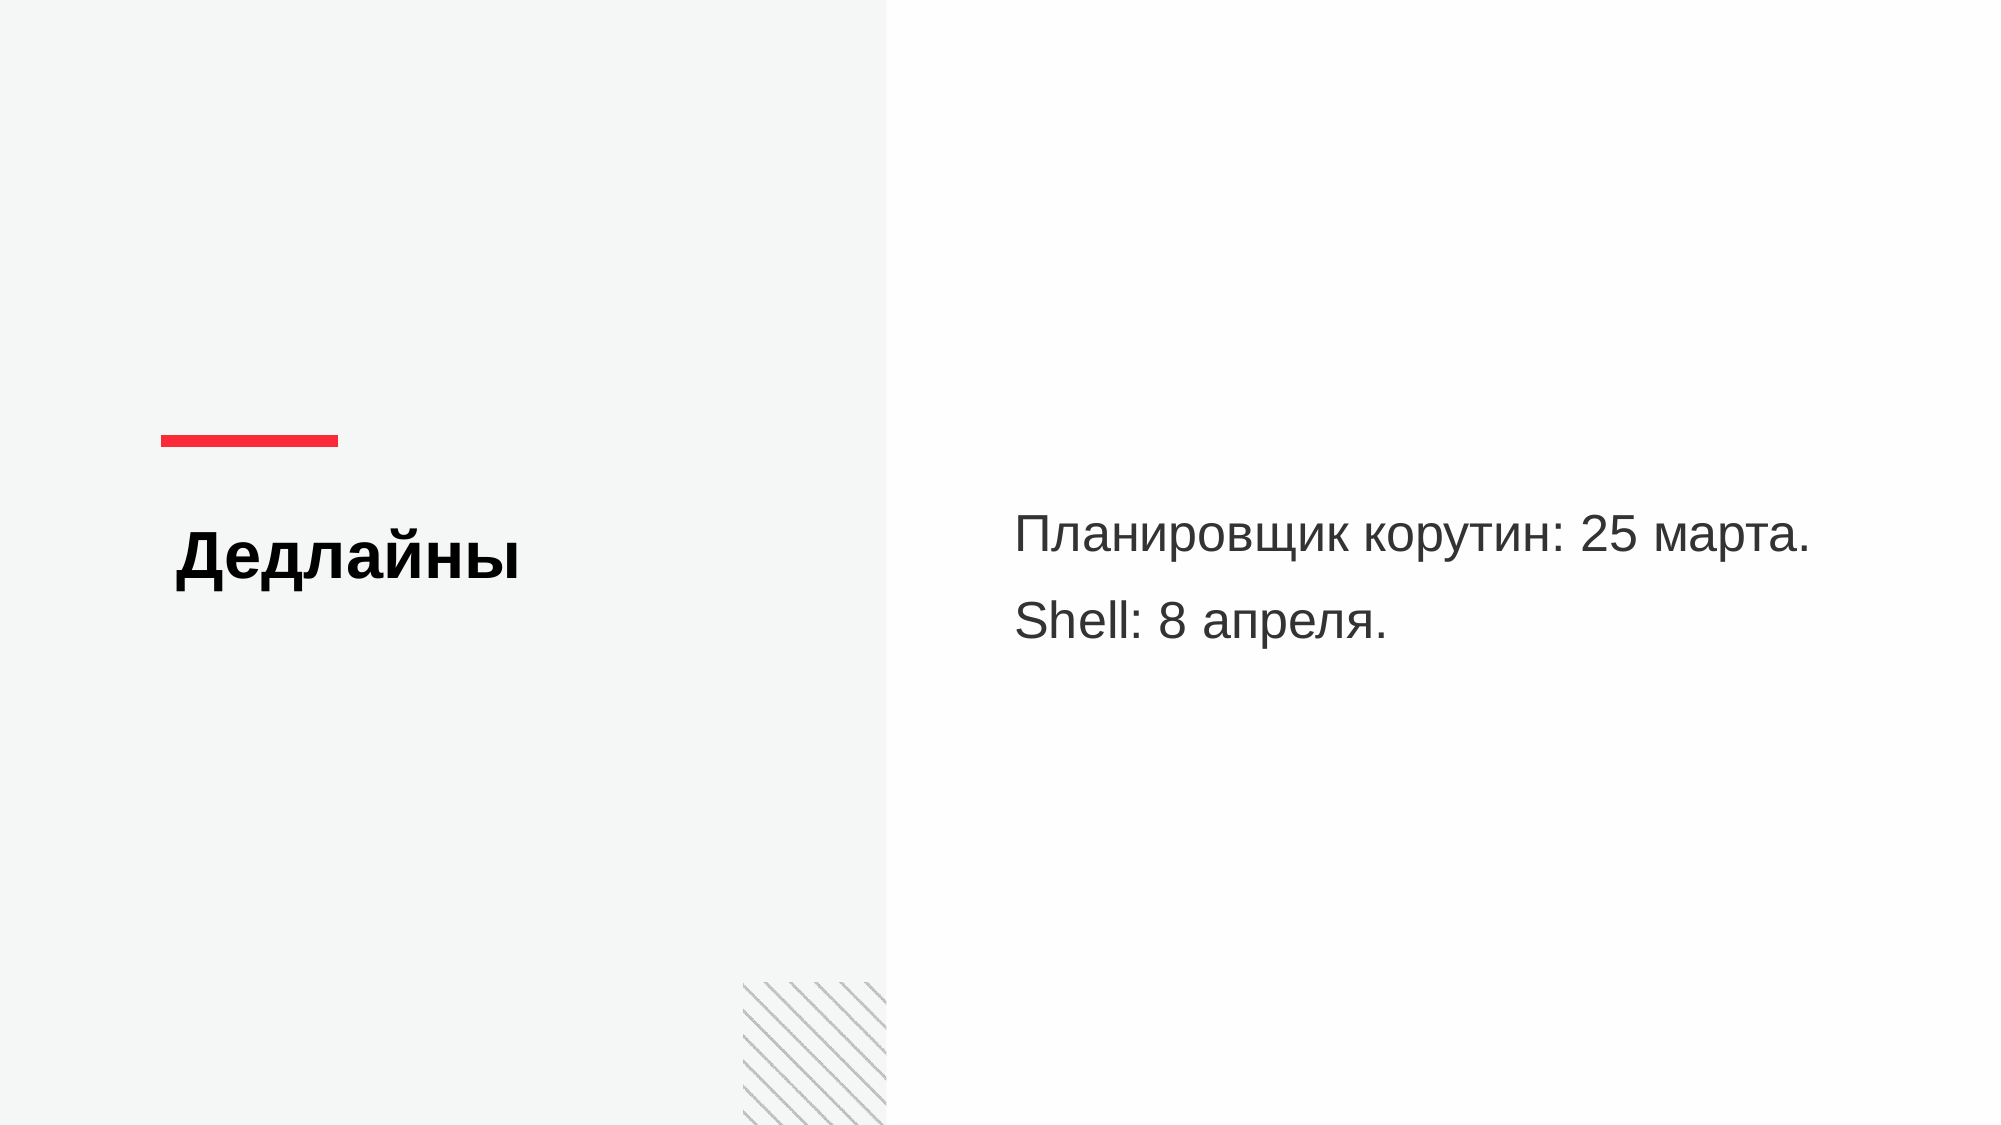

Планировщик корутин: 25 марта.
Shell: 8 апреля.
Дедлайны